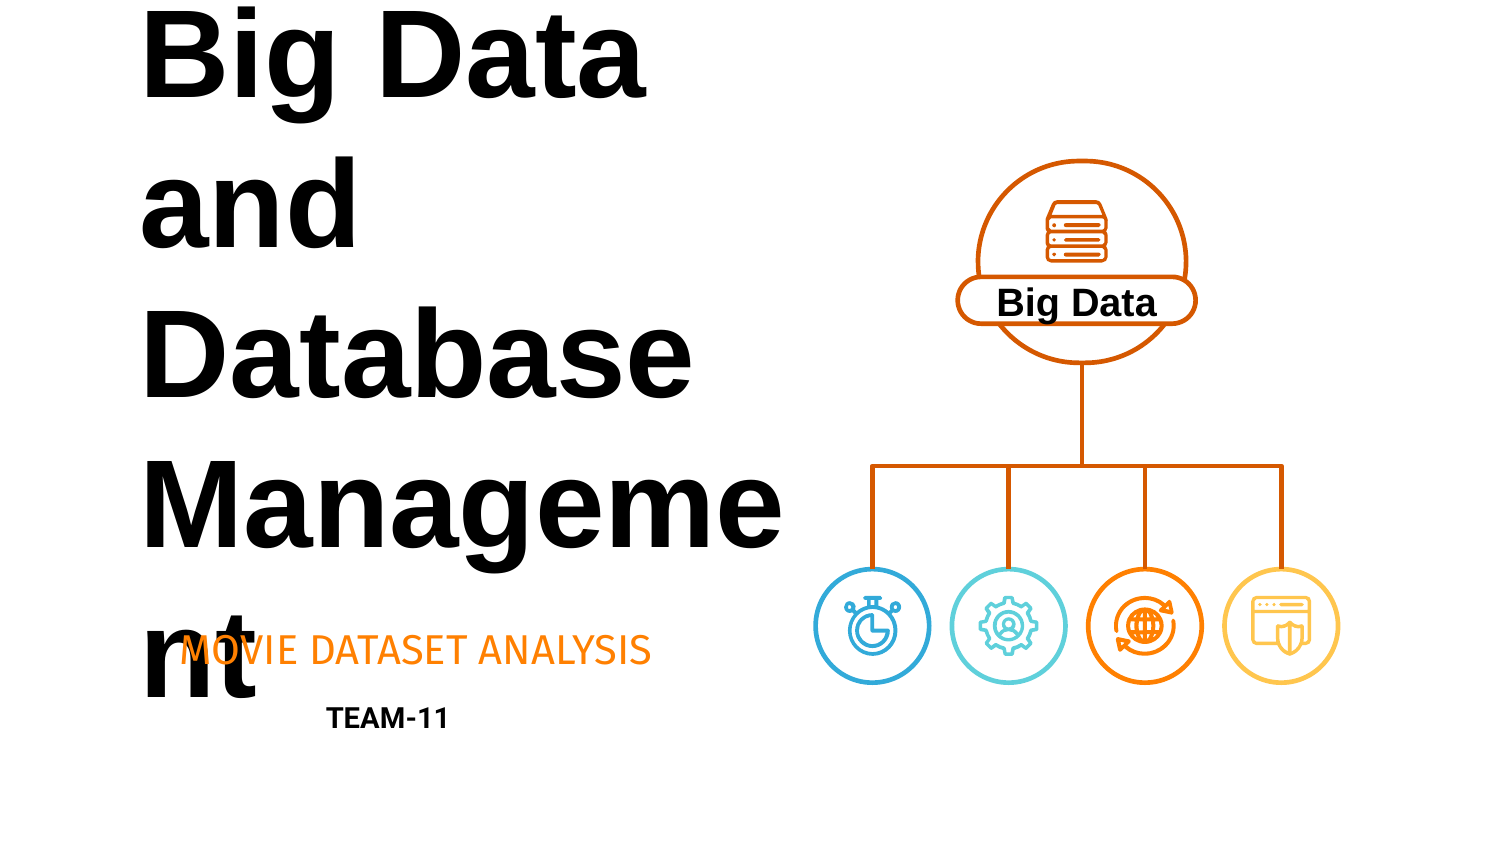

# Big Data and Database Management
Big Data

MOVIE DATASET ANALYSIS
TEAM-11